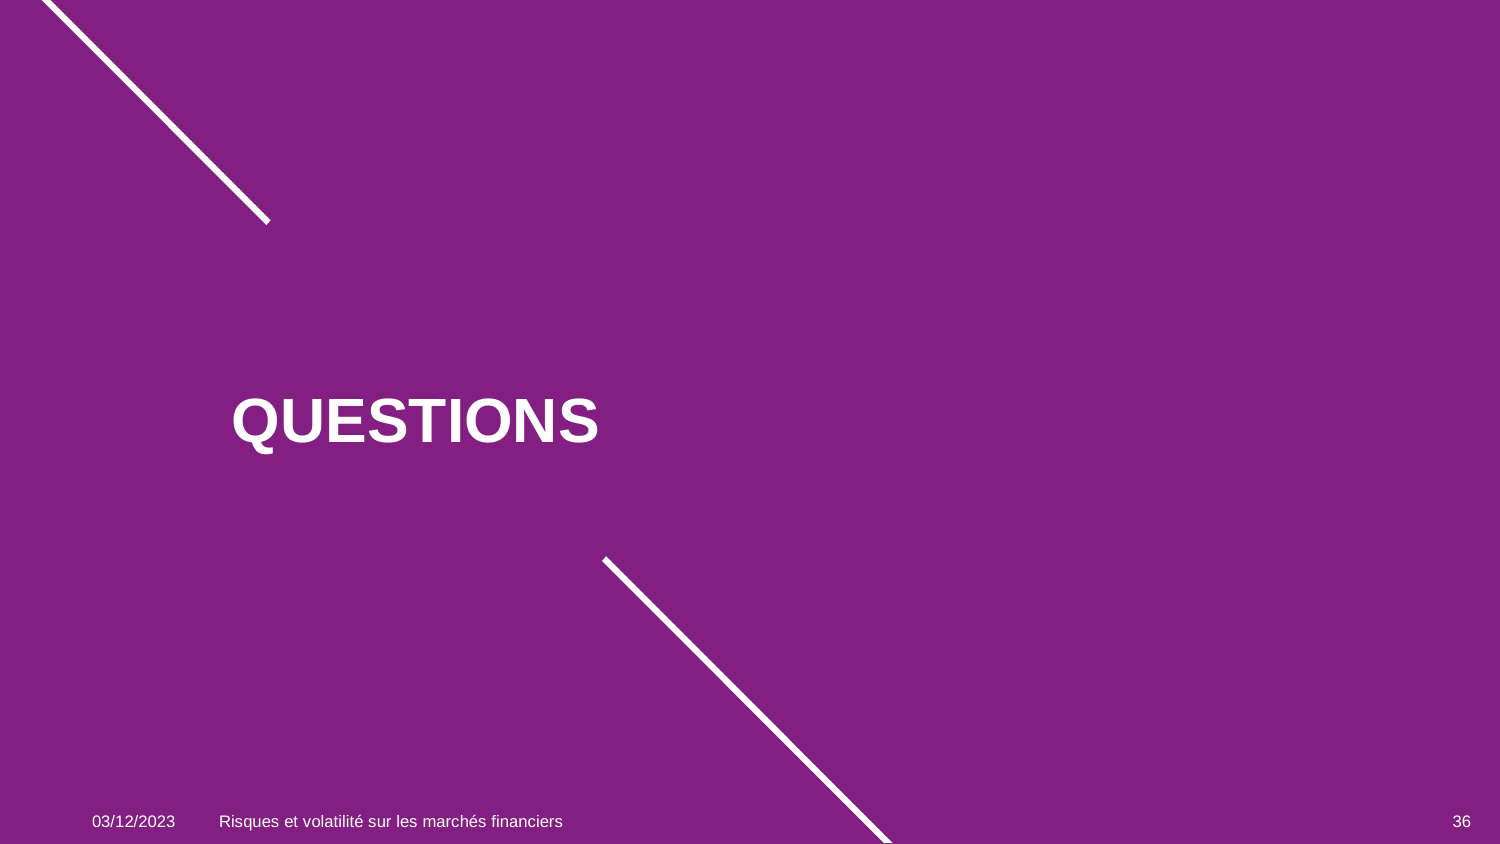

# QUESTIONS
03/12/2023
Risques et volatilité sur les marchés financiers
36